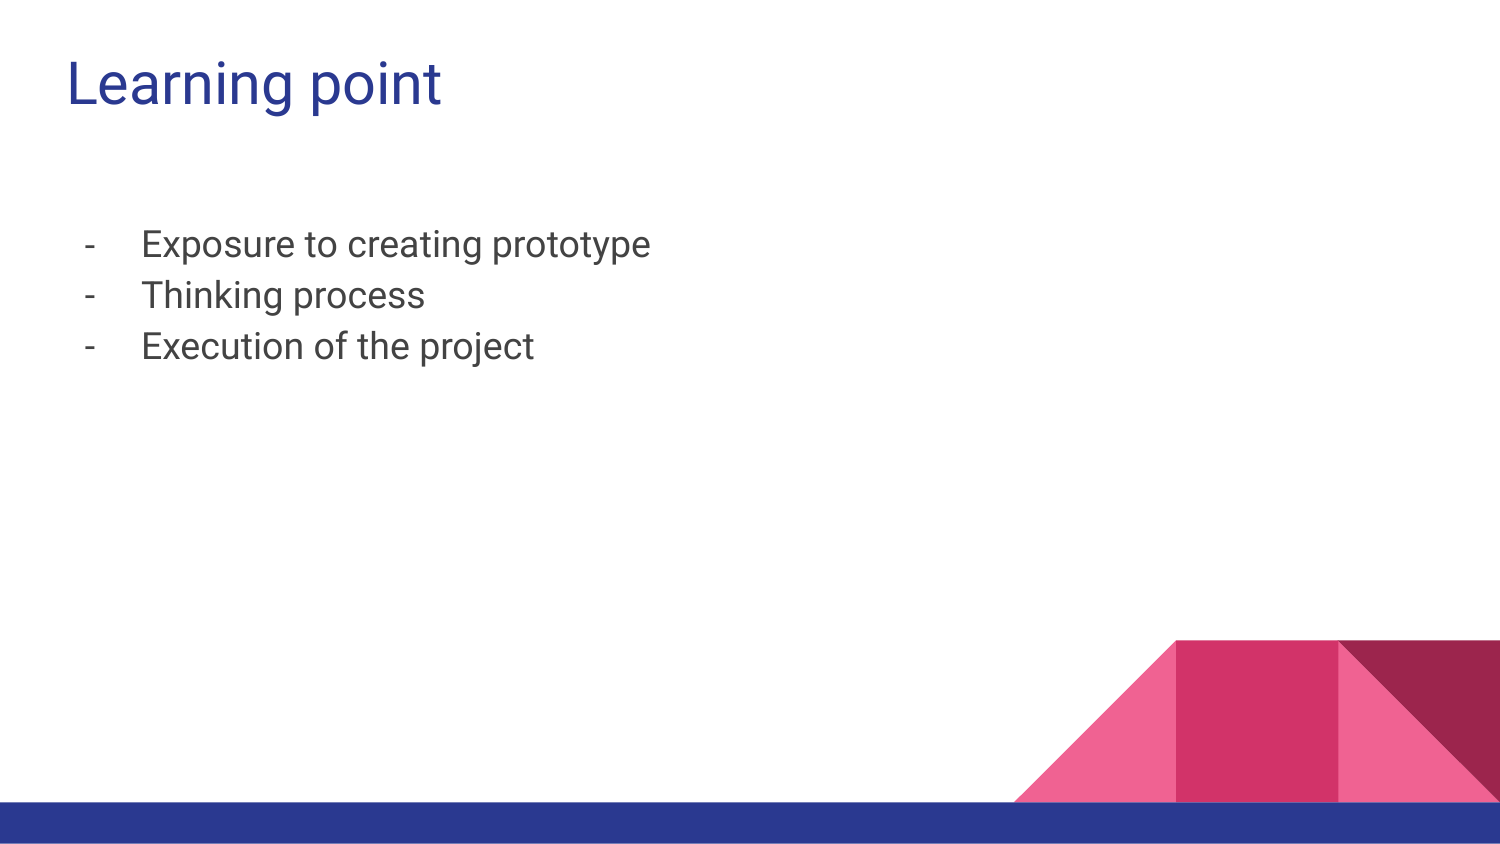

# Learning point
Exposure to creating prototype
Thinking process
Execution of the project